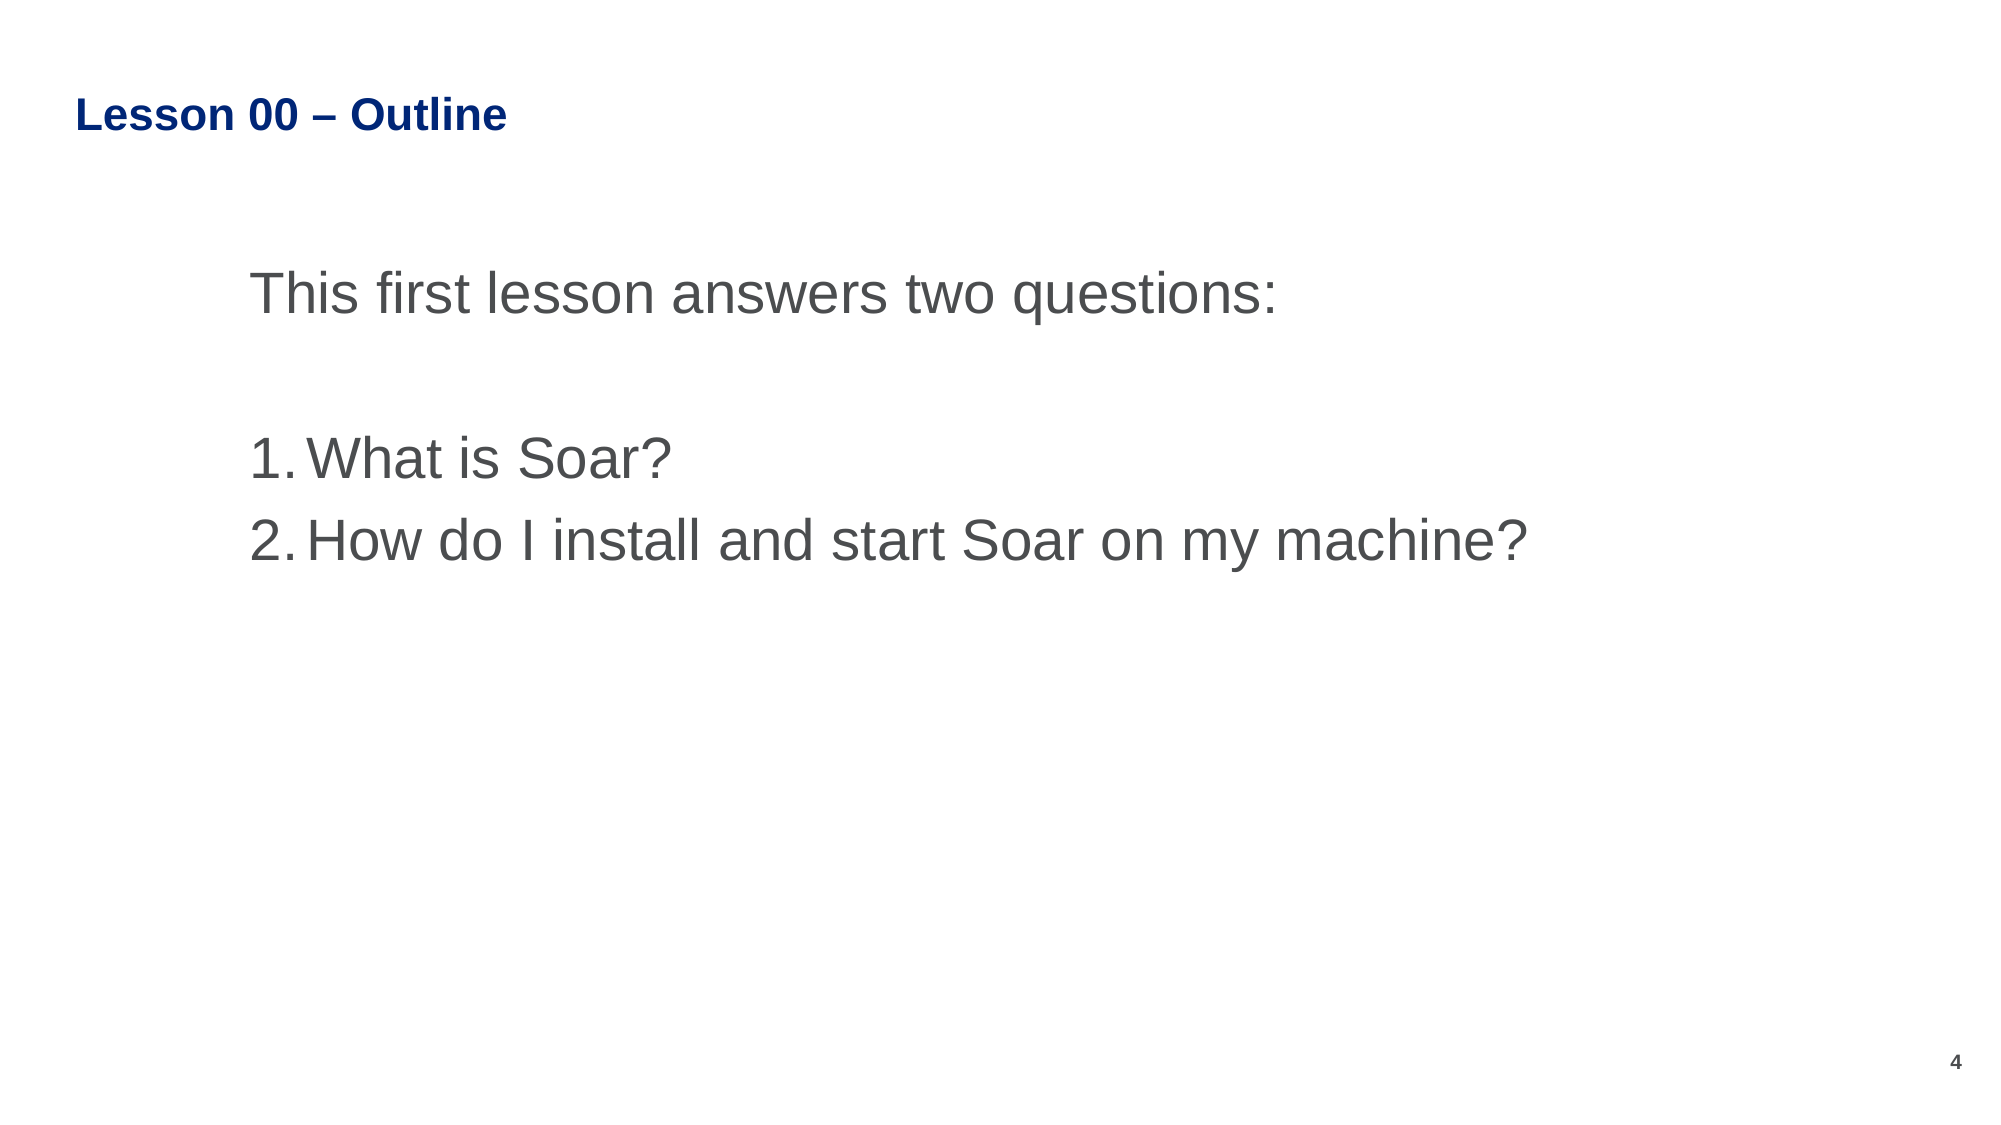

# Lesson 00 – Outline
This first lesson answers two questions:

What is Soar?
How do I install and start Soar on my machine?